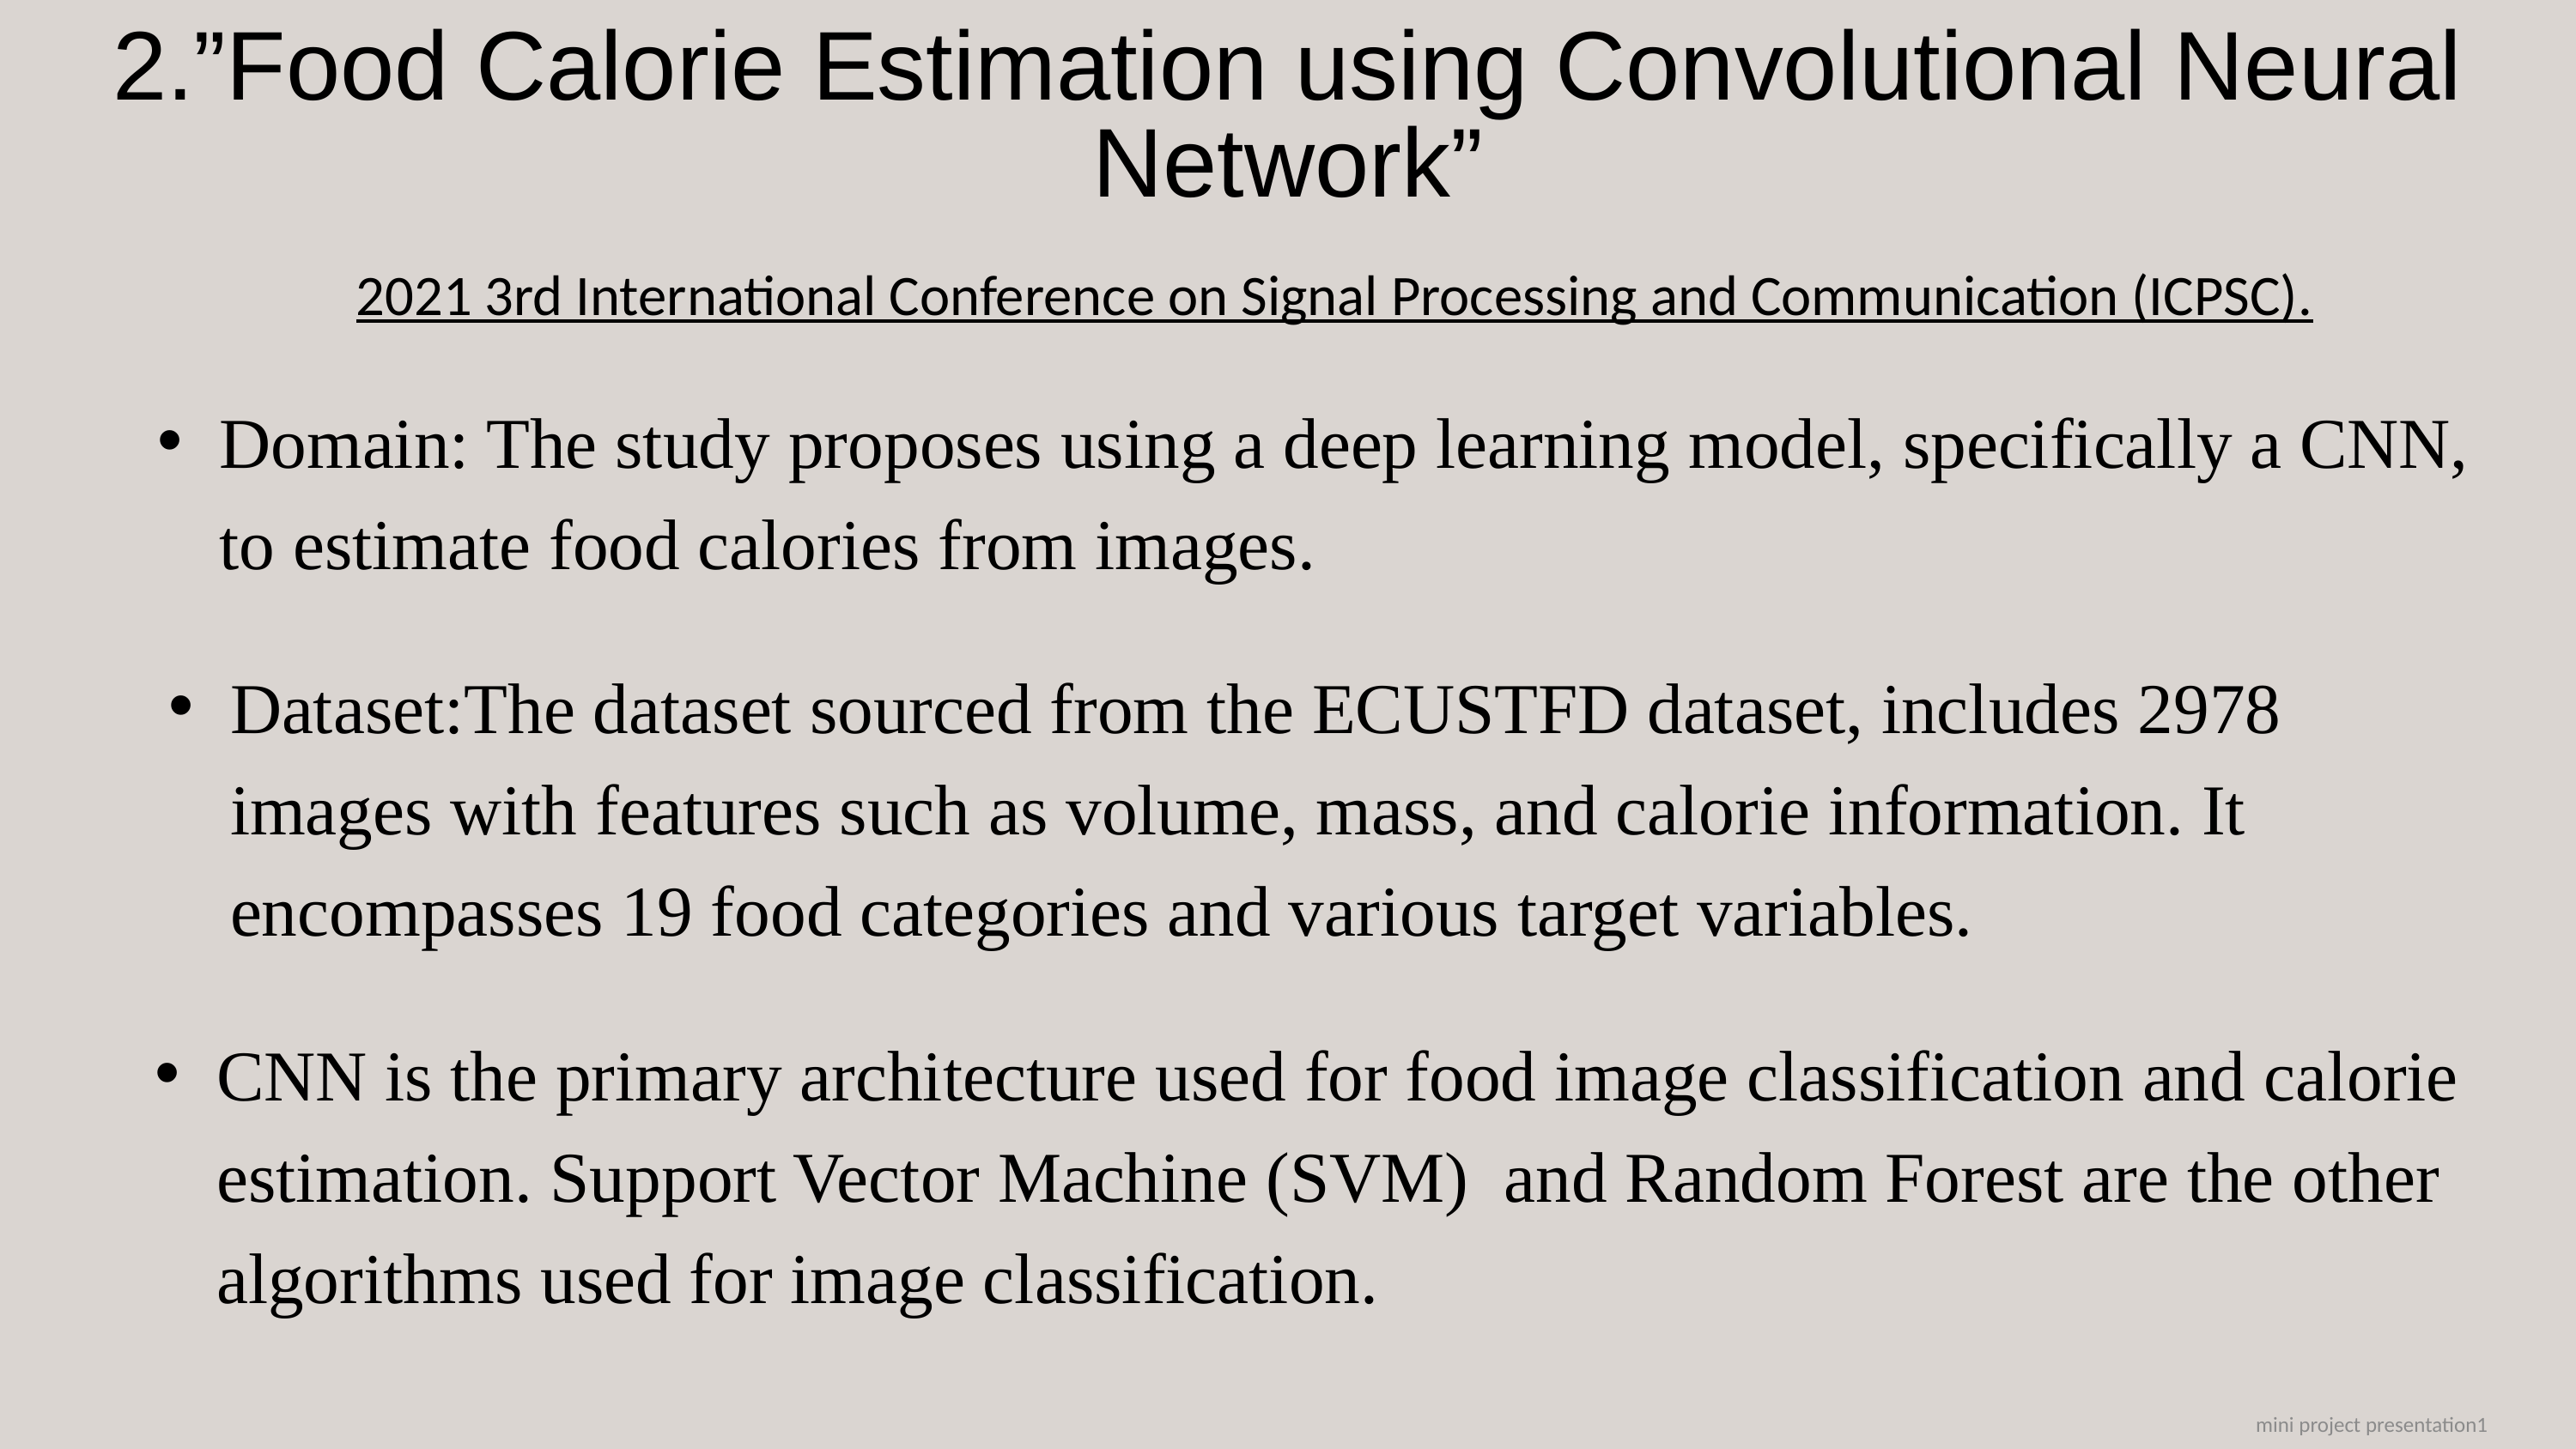

7
2.”Food Calorie Estimation using Convolutional Neural Network”

2021 3rd International Conference on Signal Processing and Communication (ICPSC).
Domain: The study proposes using a deep learning model, specifically a CNN, to estimate food calories from images.
Dataset:The dataset sourced from the ECUSTFD dataset, includes 2978 images with features such as volume, mass, and calorie information. It encompasses 19 food categories and various target variables.
CNN is the primary architecture used for food image classification and calorie estimation. Support Vector Machine (SVM)  and Random Forest are the other algorithms used for image classification.
mini project presentation1